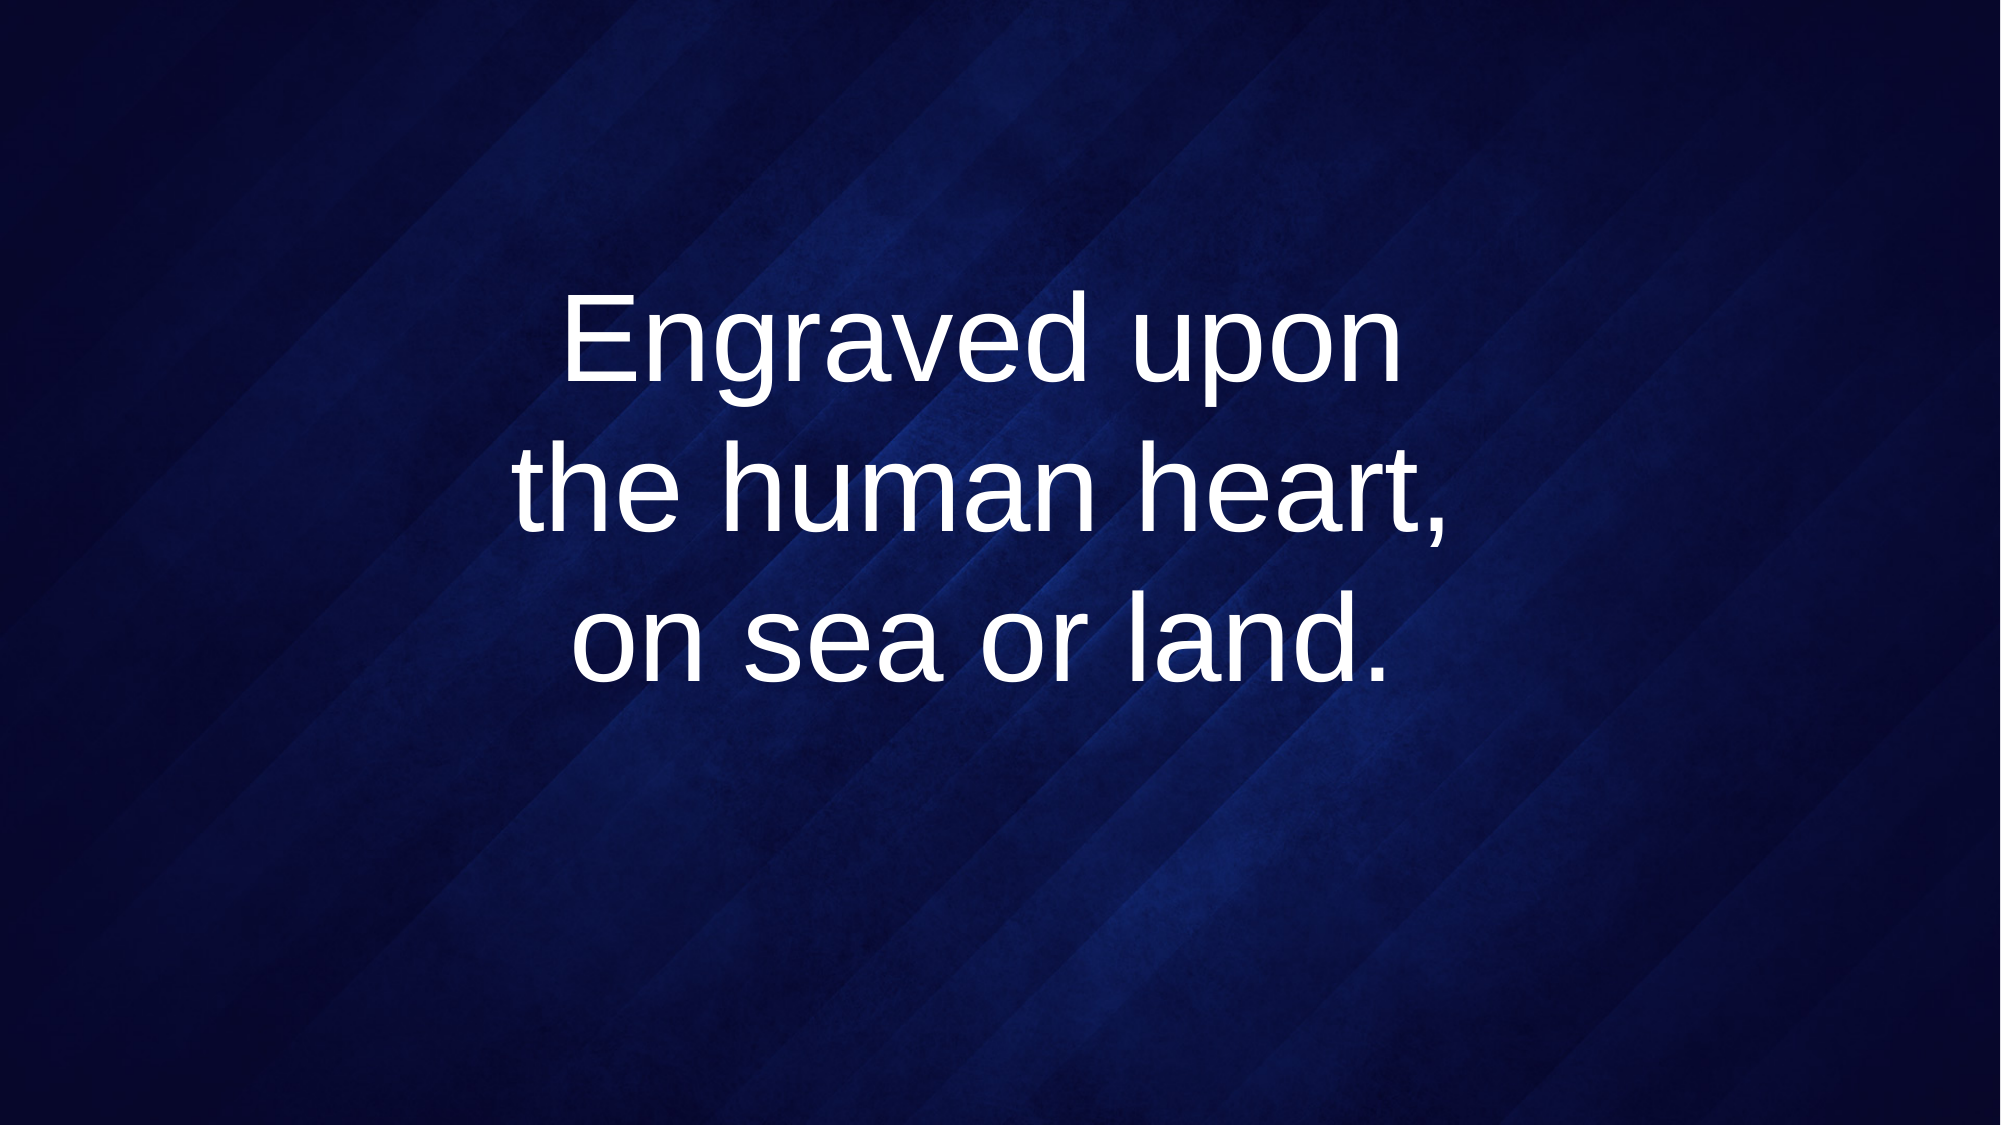

# Engraved upon the human heart, on sea or land.